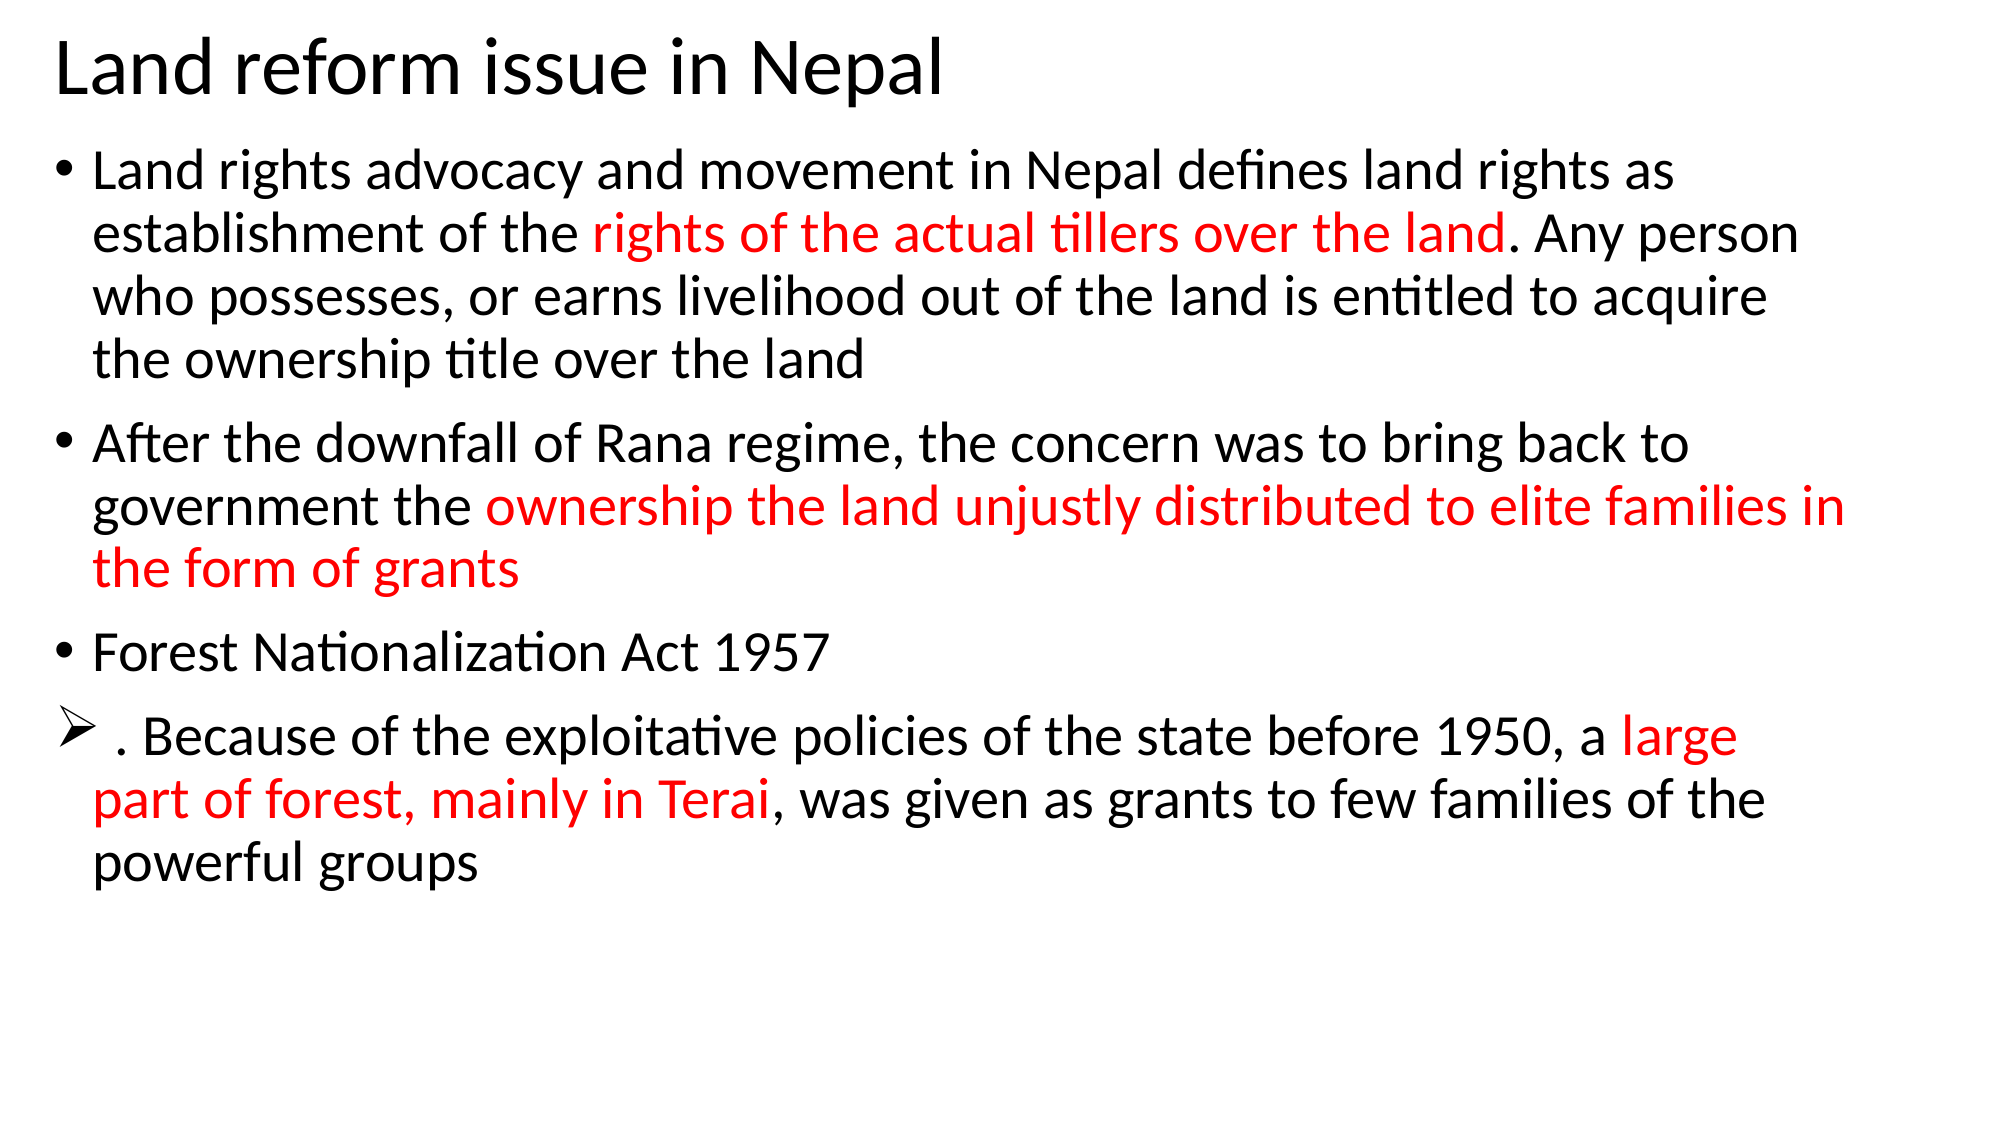

# Land reform issue in Nepal
Land rights advocacy and movement in Nepal defines land rights as establishment of the rights of the actual tillers over the land. Any person who possesses, or earns livelihood out of the land is entitled to acquire the ownership title over the land
After the downfall of Rana regime, the concern was to bring back to government the ownership the land unjustly distributed to elite families in the form of grants
Forest Nationalization Act 1957
 . Because of the exploitative policies of the state before 1950, a large part of forest, mainly in Terai, was given as grants to few families of the powerful groups